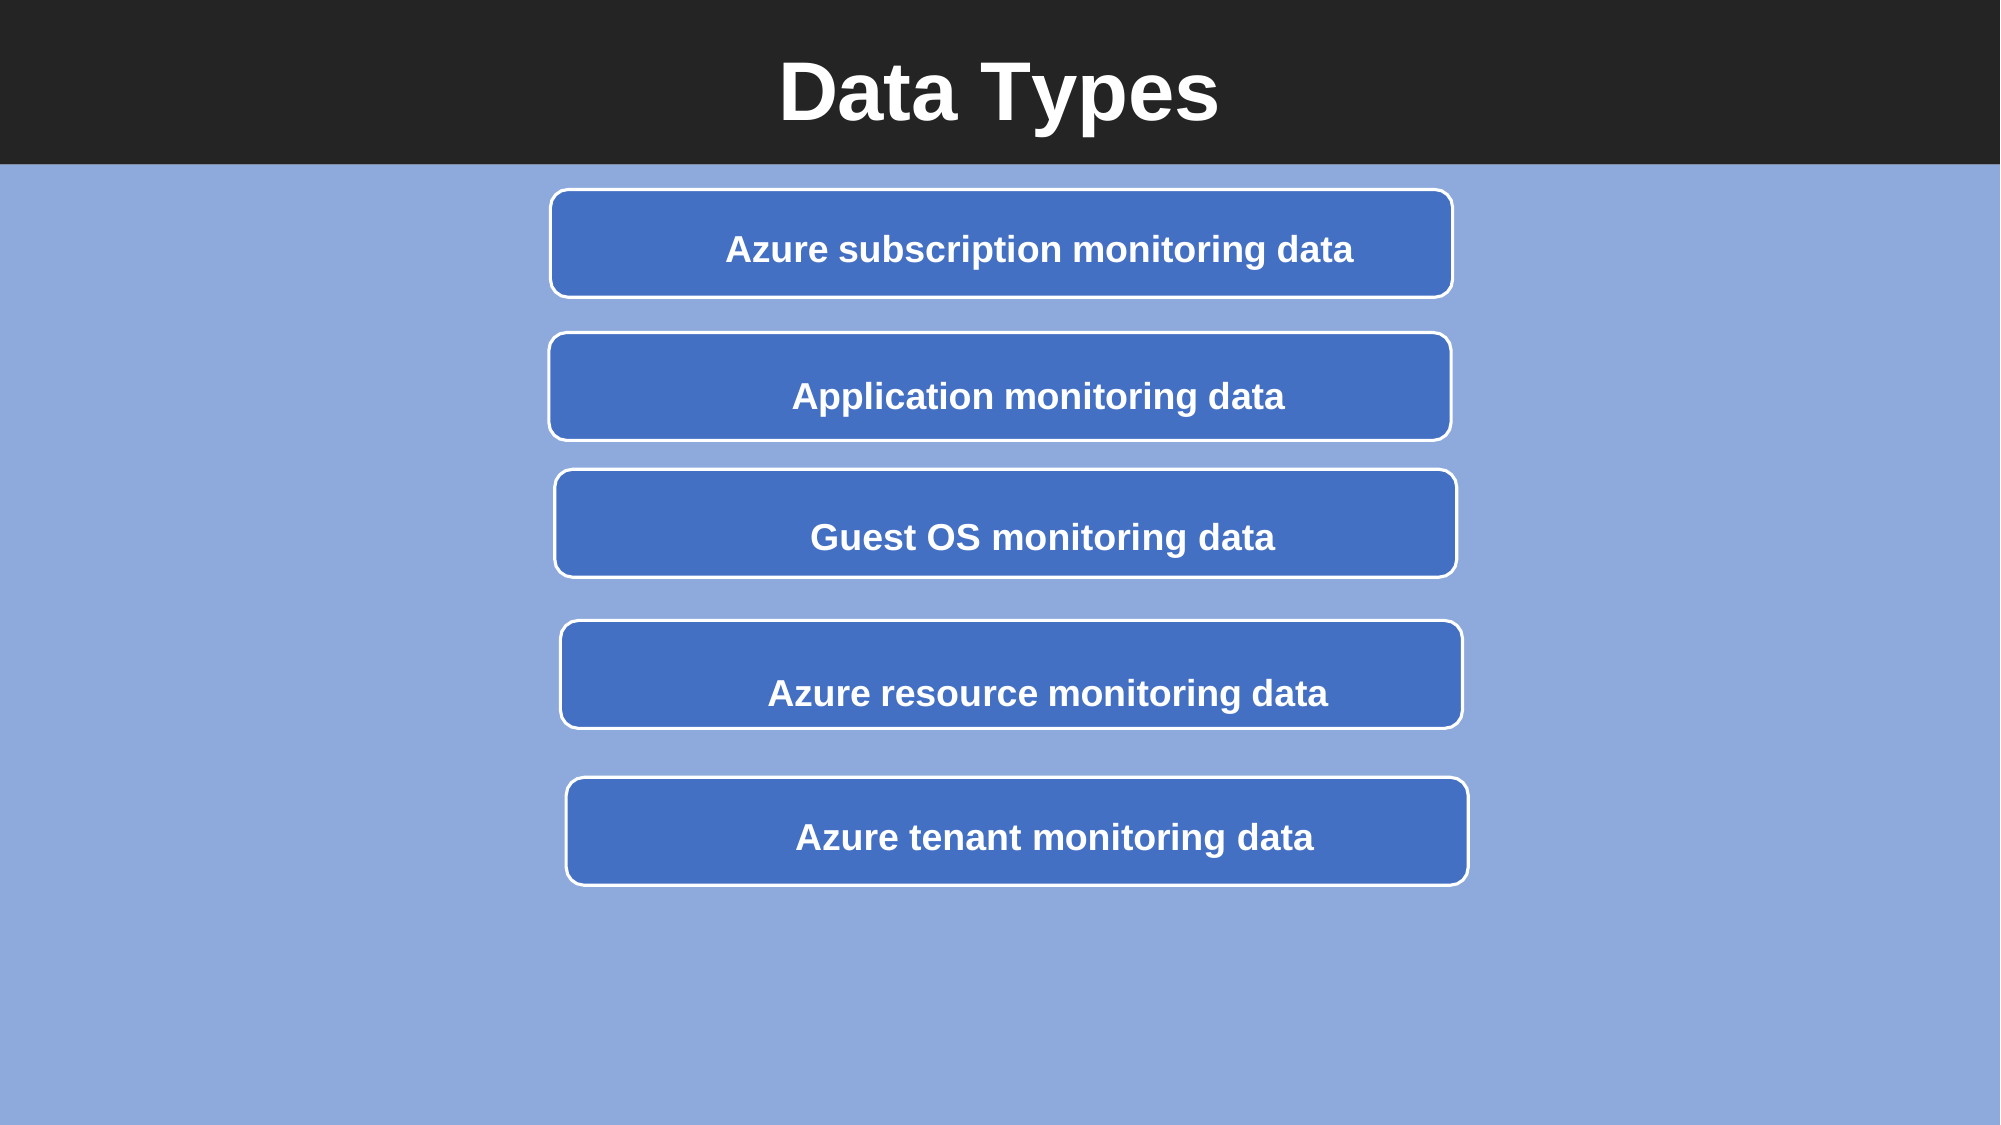

# Data Types

Azure subscription monitoring data

Application monitoring data

Guest OS monitoring data

Azure resource monitoring data

Azure tenant monitoring data